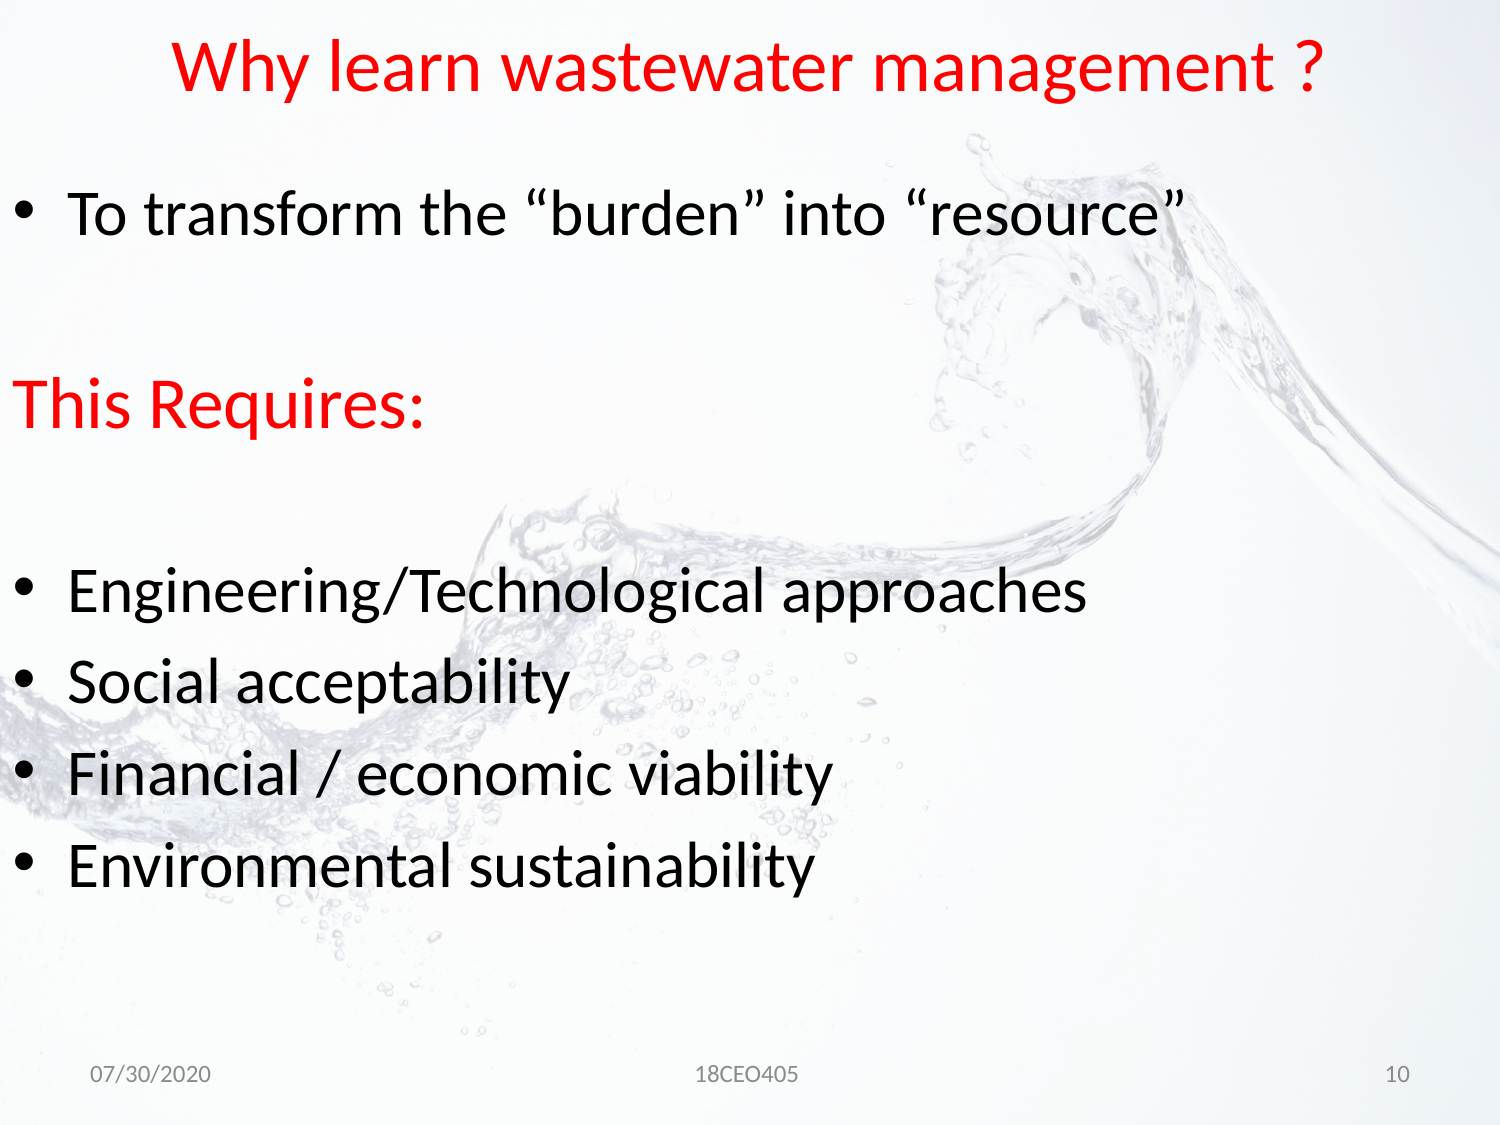

# Why learn wastewater management ?
To transform the “burden” into “resource”

This Requires:

Engineering/Technological approaches
Social acceptability
Financial / economic viability
Environmental sustainability
07/30/2020
18CEO405
10